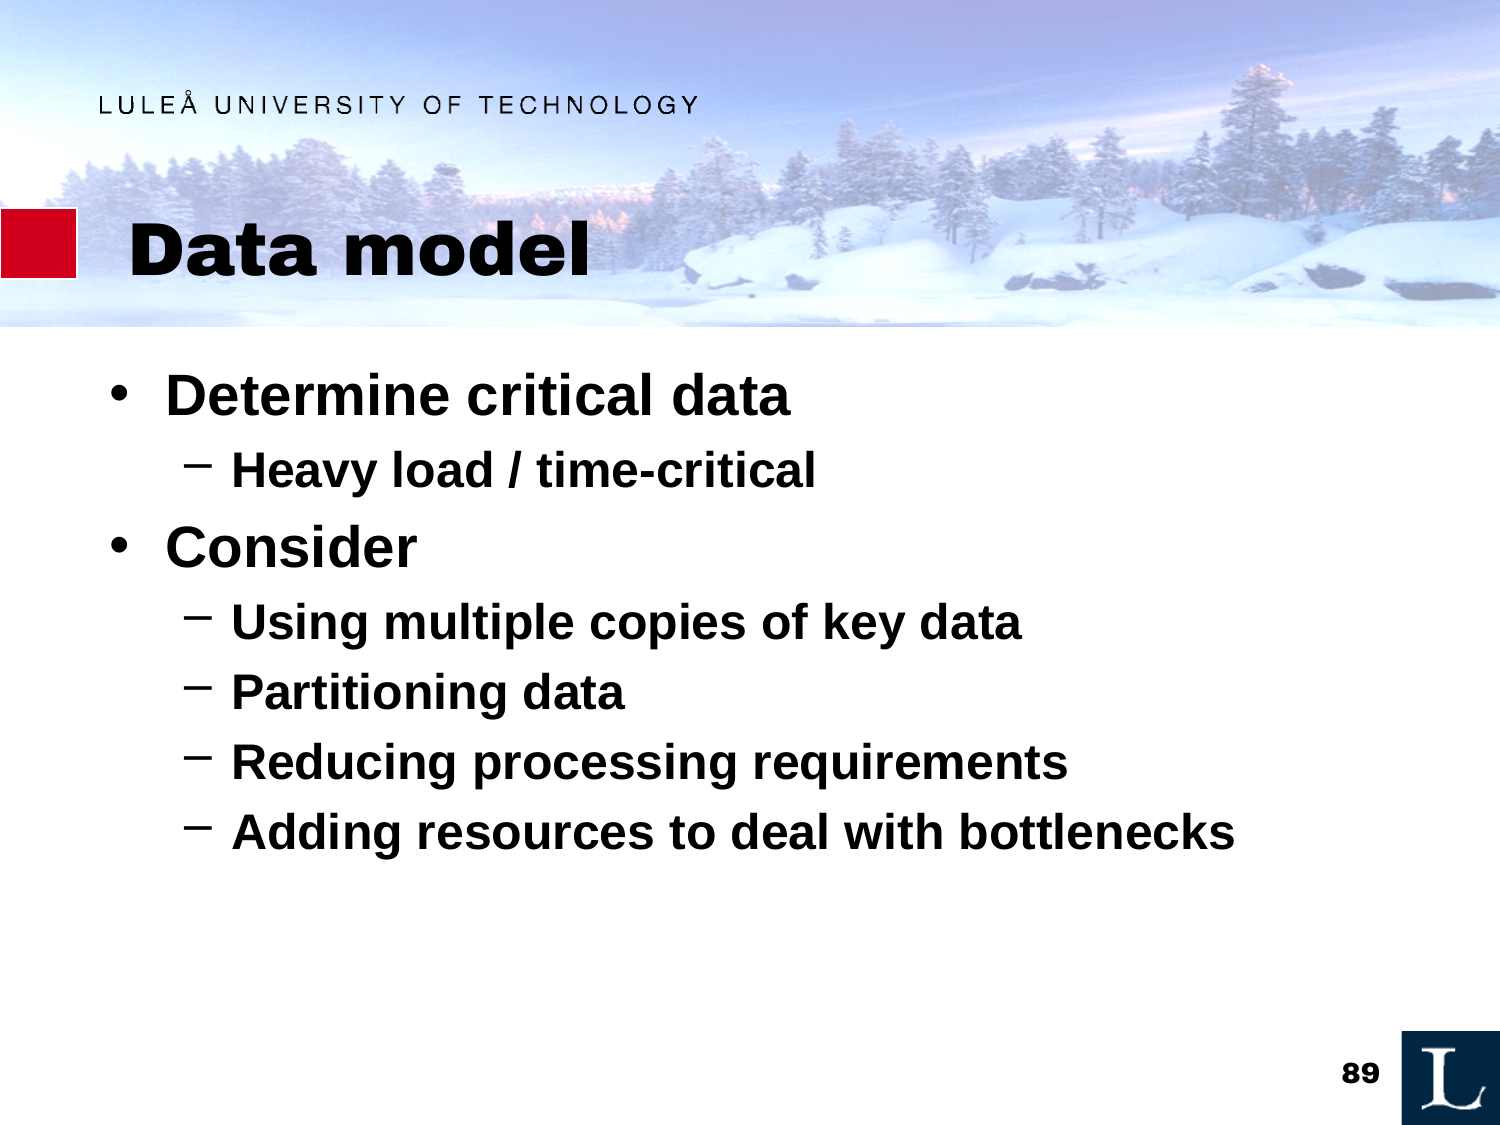

# Data model
Determine critical data
Heavy load / time-critical
Consider
Using multiple copies of key data
Partitioning data
Reducing processing requirements
Adding resources to deal with bottlenecks

89